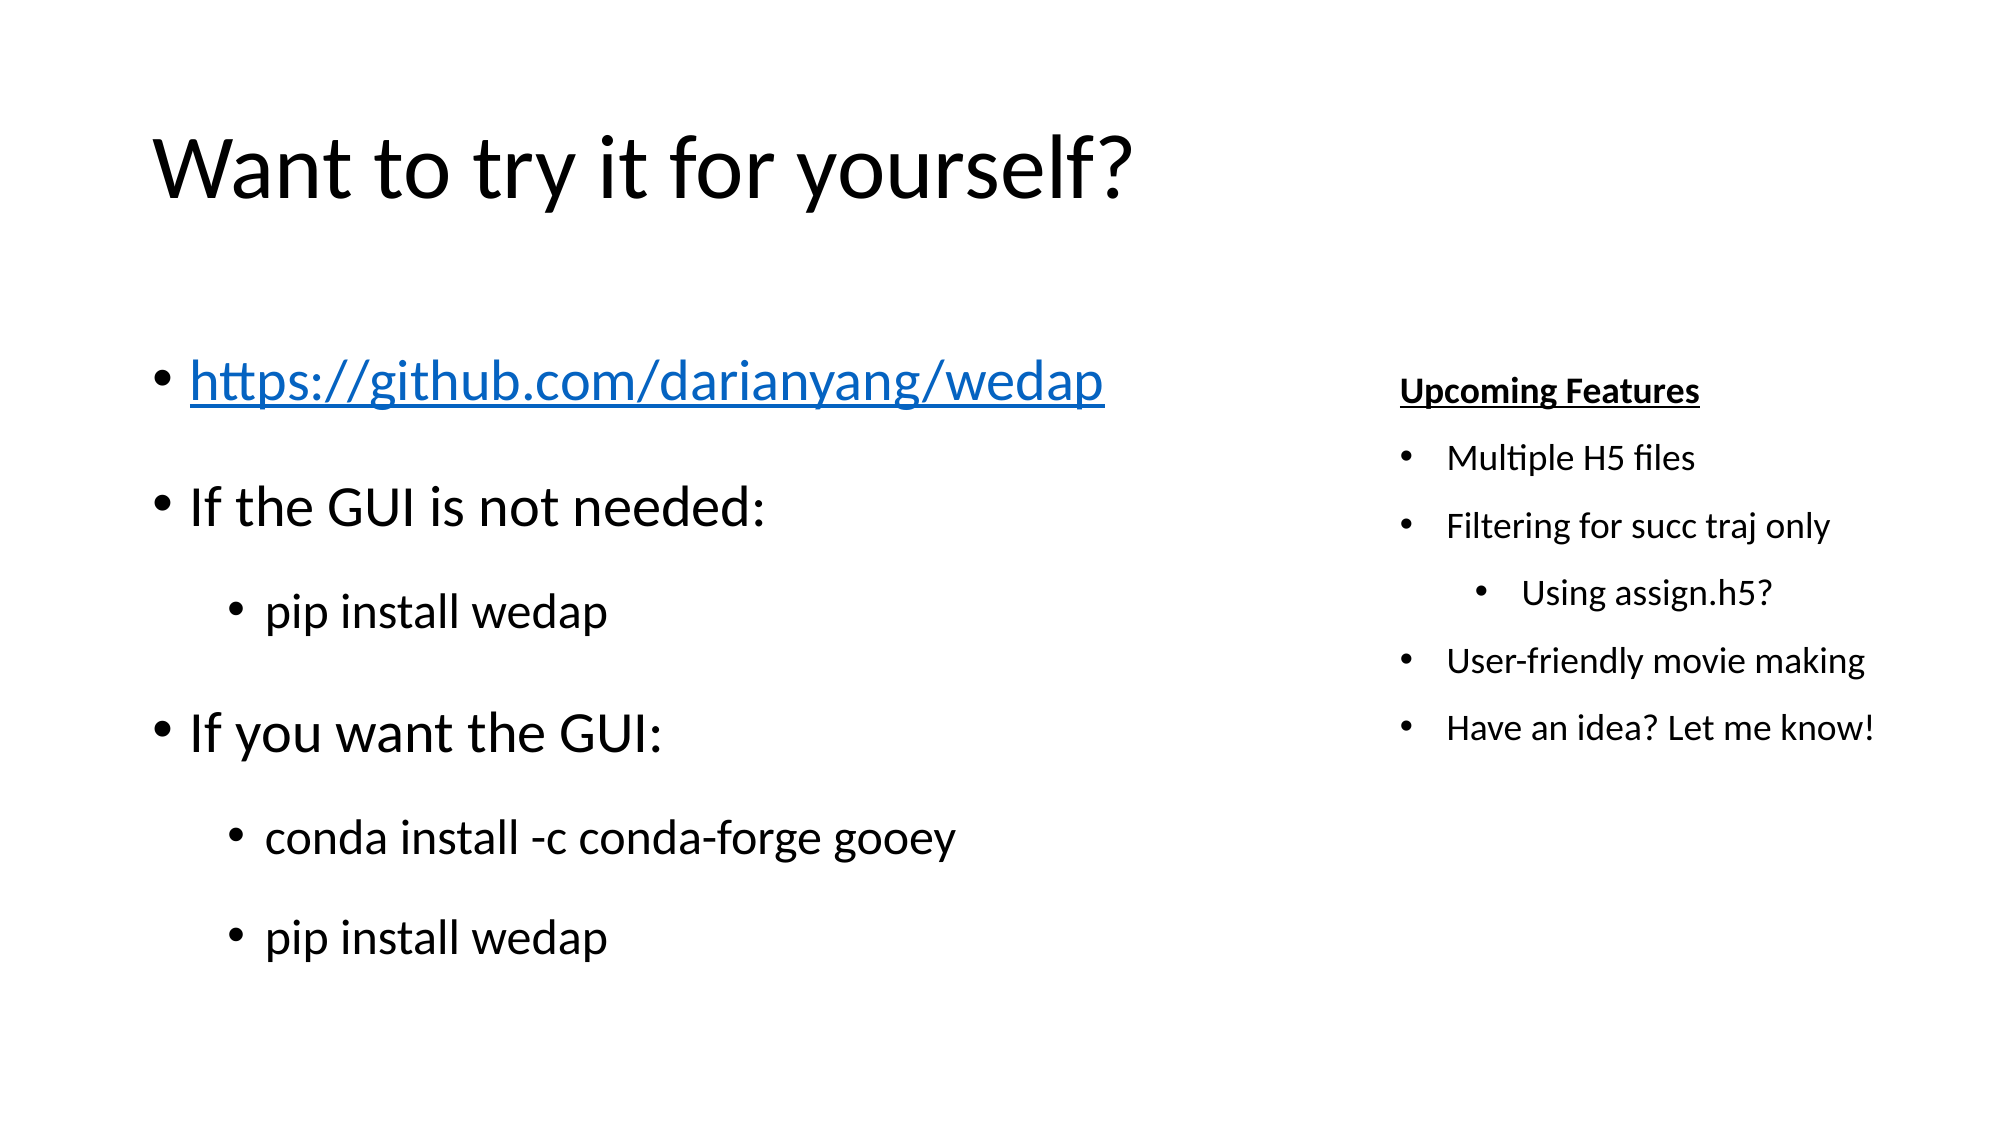

# Want to try it for yourself?
https://github.com/darianyang/wedap
If the GUI is not needed:
pip install wedap
If you want the GUI:
conda install -c conda-forge gooey
pip install wedap
Upcoming Features
Multiple H5 files
Filtering for succ traj only
Using assign.h5?
User-friendly movie making
Have an idea? Let me know!